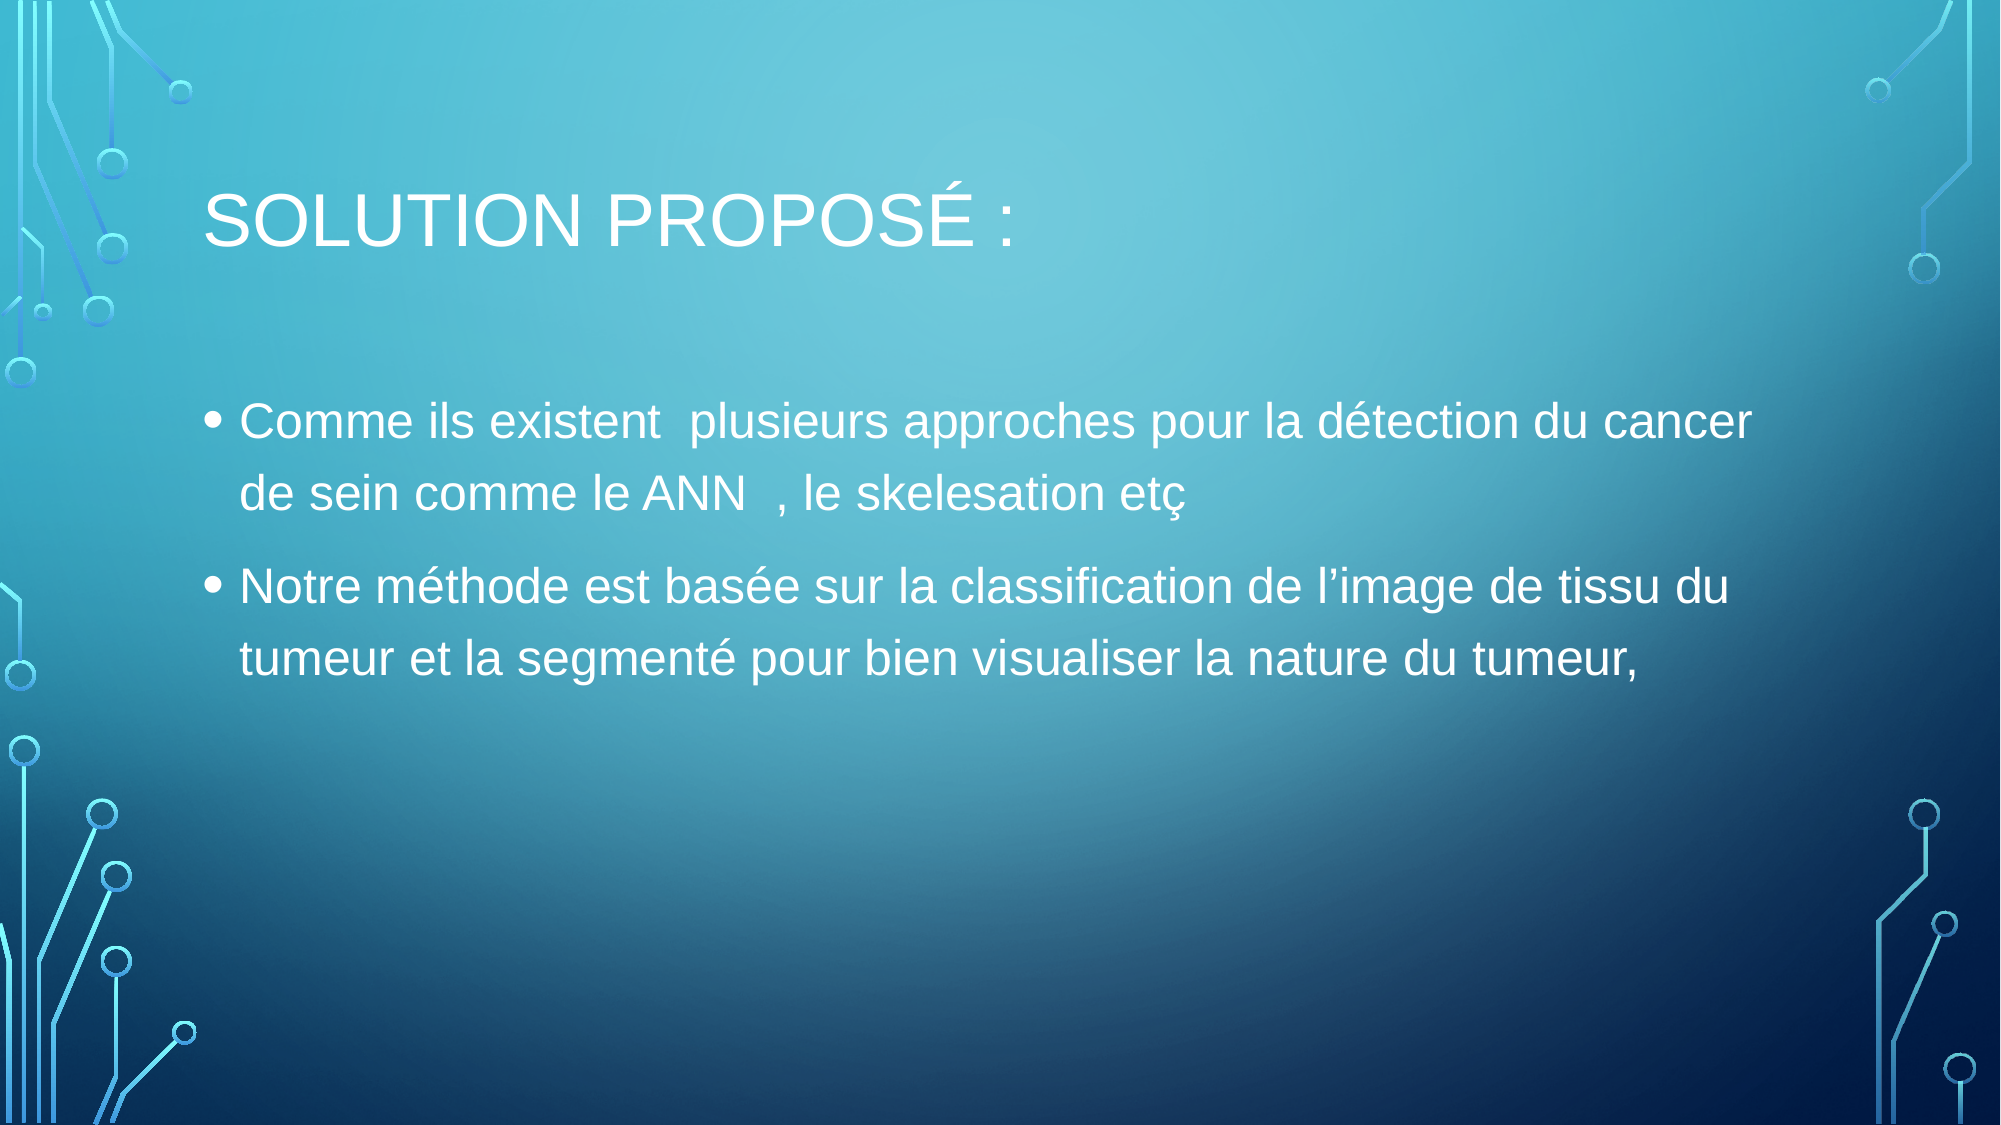

# Solution proposé :
Comme ils existent  plusieurs approches pour la détection du cancer de sein comme le ANN  , le skelesation etç
Notre méthode est basée sur la classification de l’image de tissu du tumeur et la segmenté pour bien visualiser la nature du tumeur,